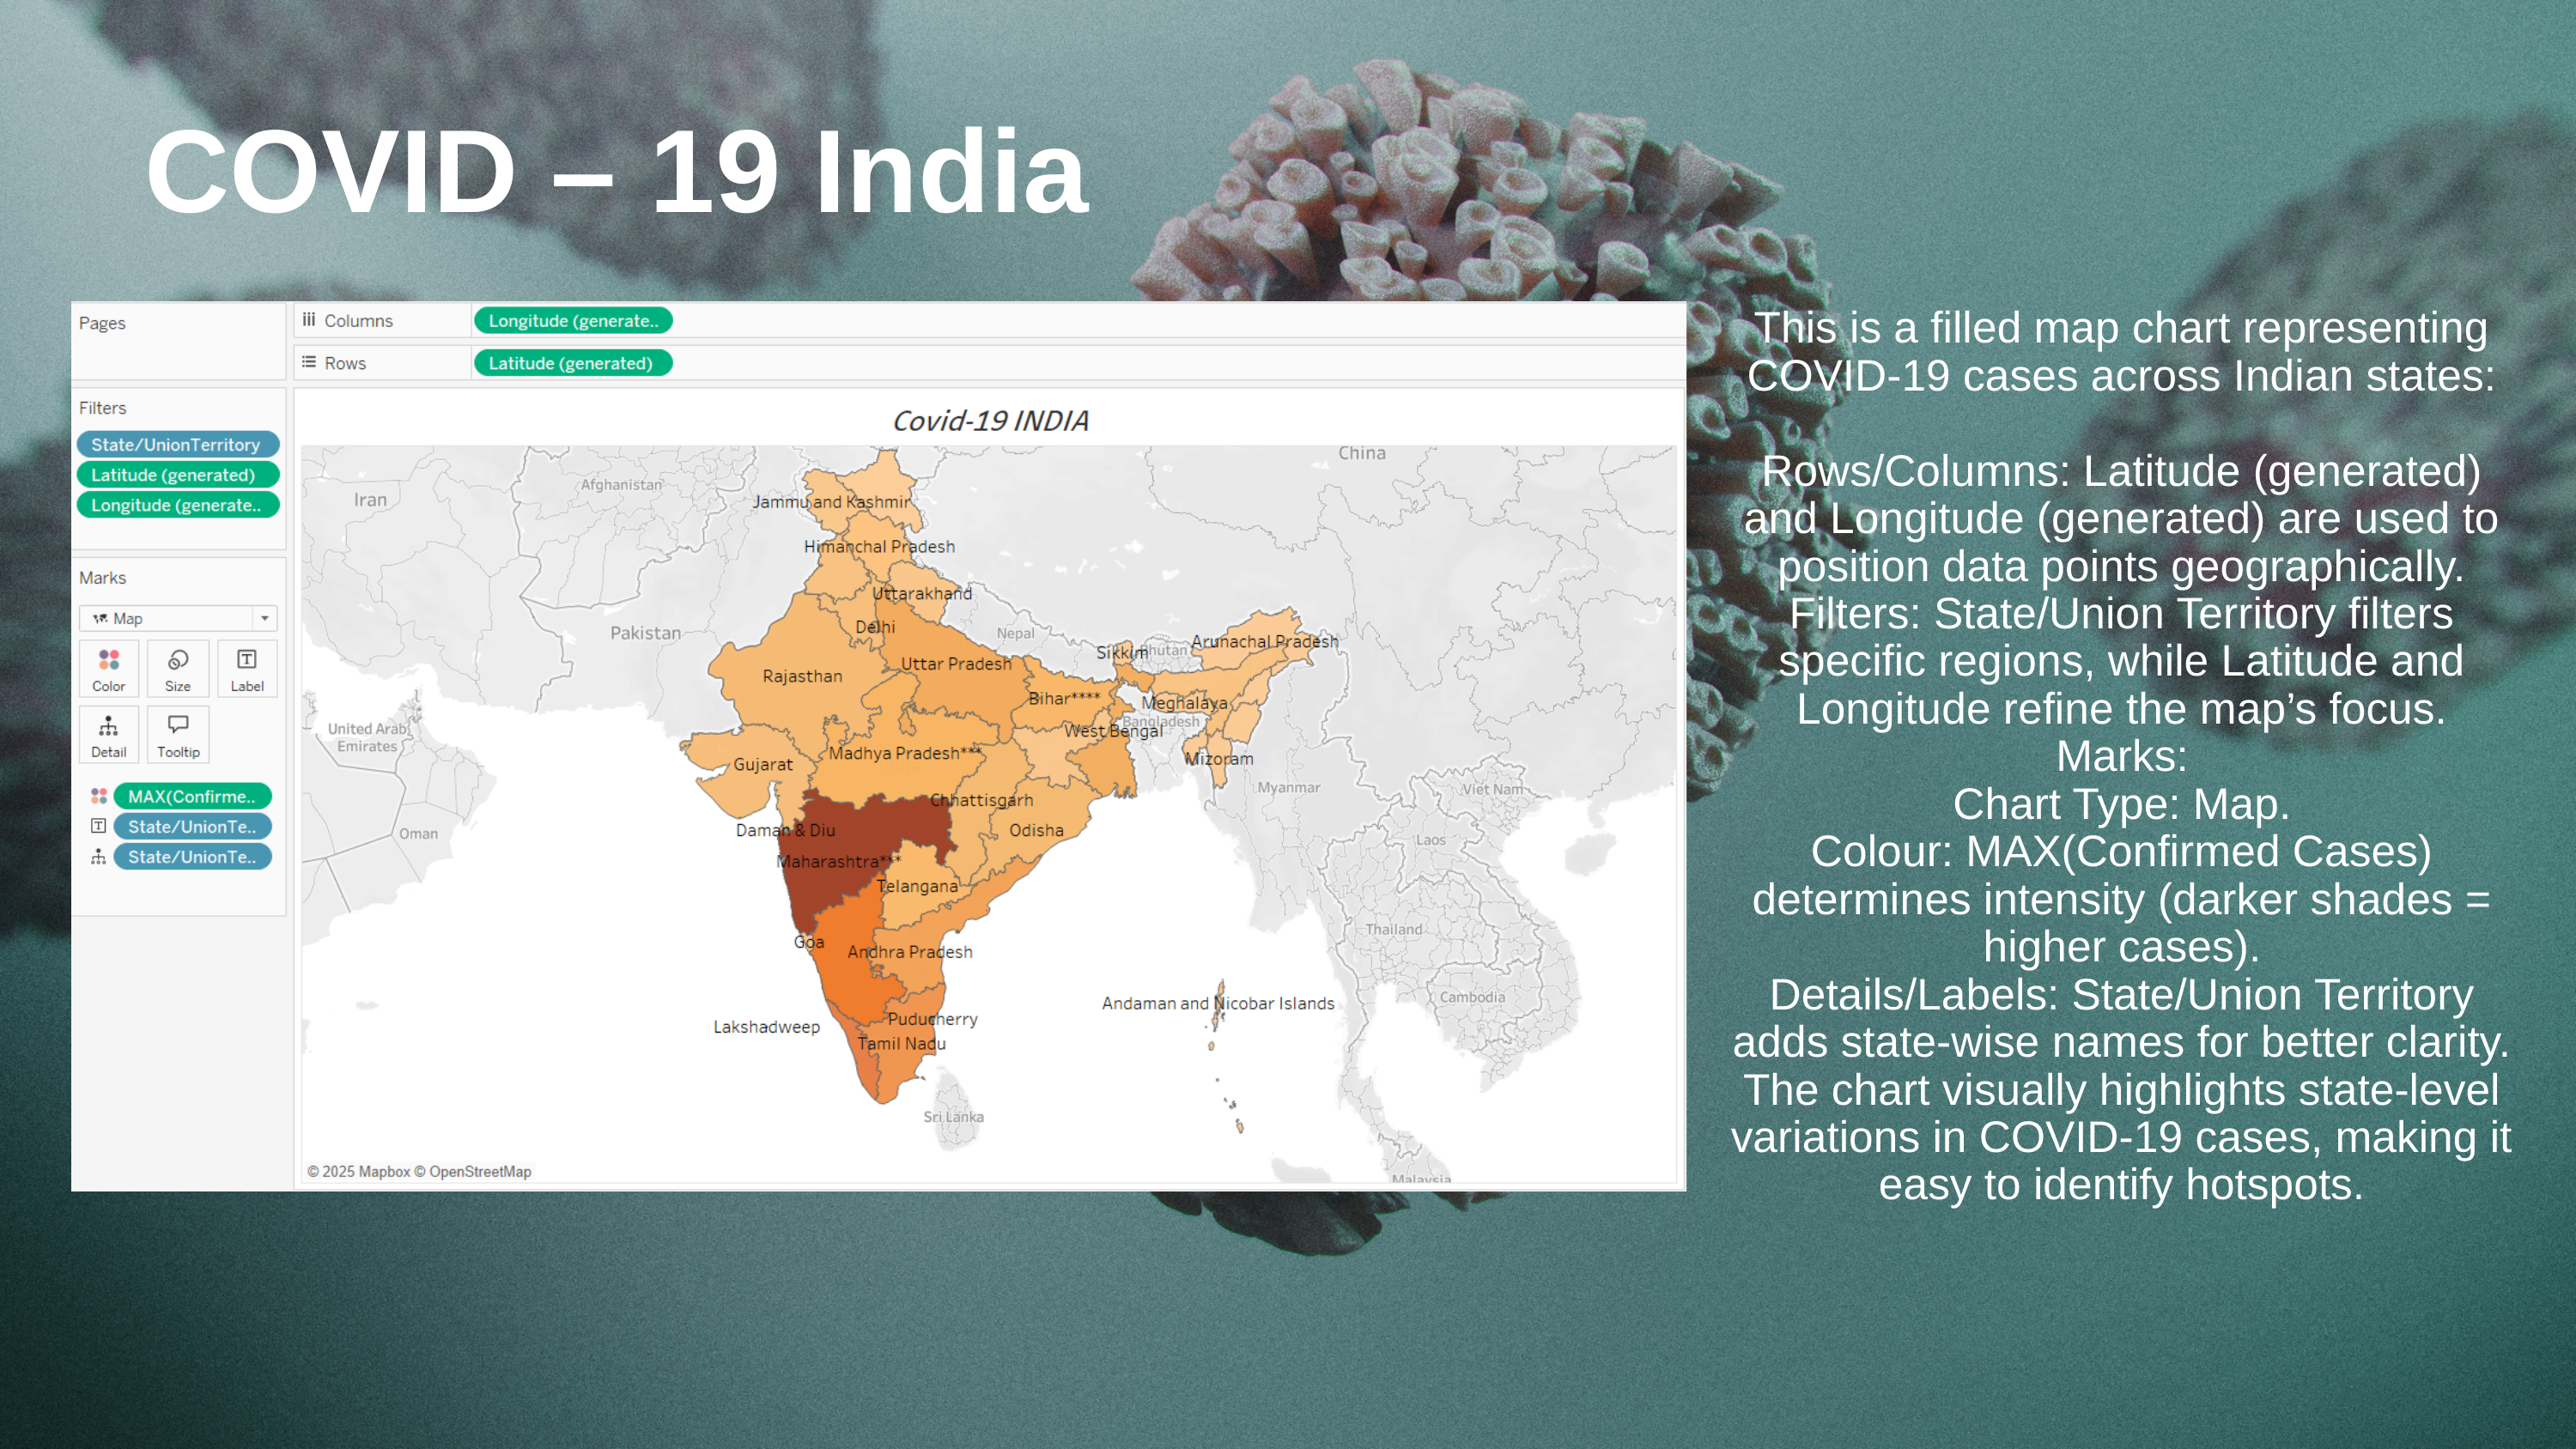

COVID – 19 India

This is a filled map chart representing COVID-19 cases across Indian states:

Rows/Columns: Latitude (generated) and Longitude (generated) are used to position data points geographically.
Filters: State/Union Territory filters specific regions, while Latitude and Longitude refine the map’s focus.
Marks:
Chart Type: Map.
Colour: MAX(Confirmed Cases) determines intensity (darker shades = higher cases).
Details/Labels: State/Union Territory adds state-wise names for better clarity.
The chart visually highlights state-level variations in COVID-19 cases, making it easy to identify hotspots.